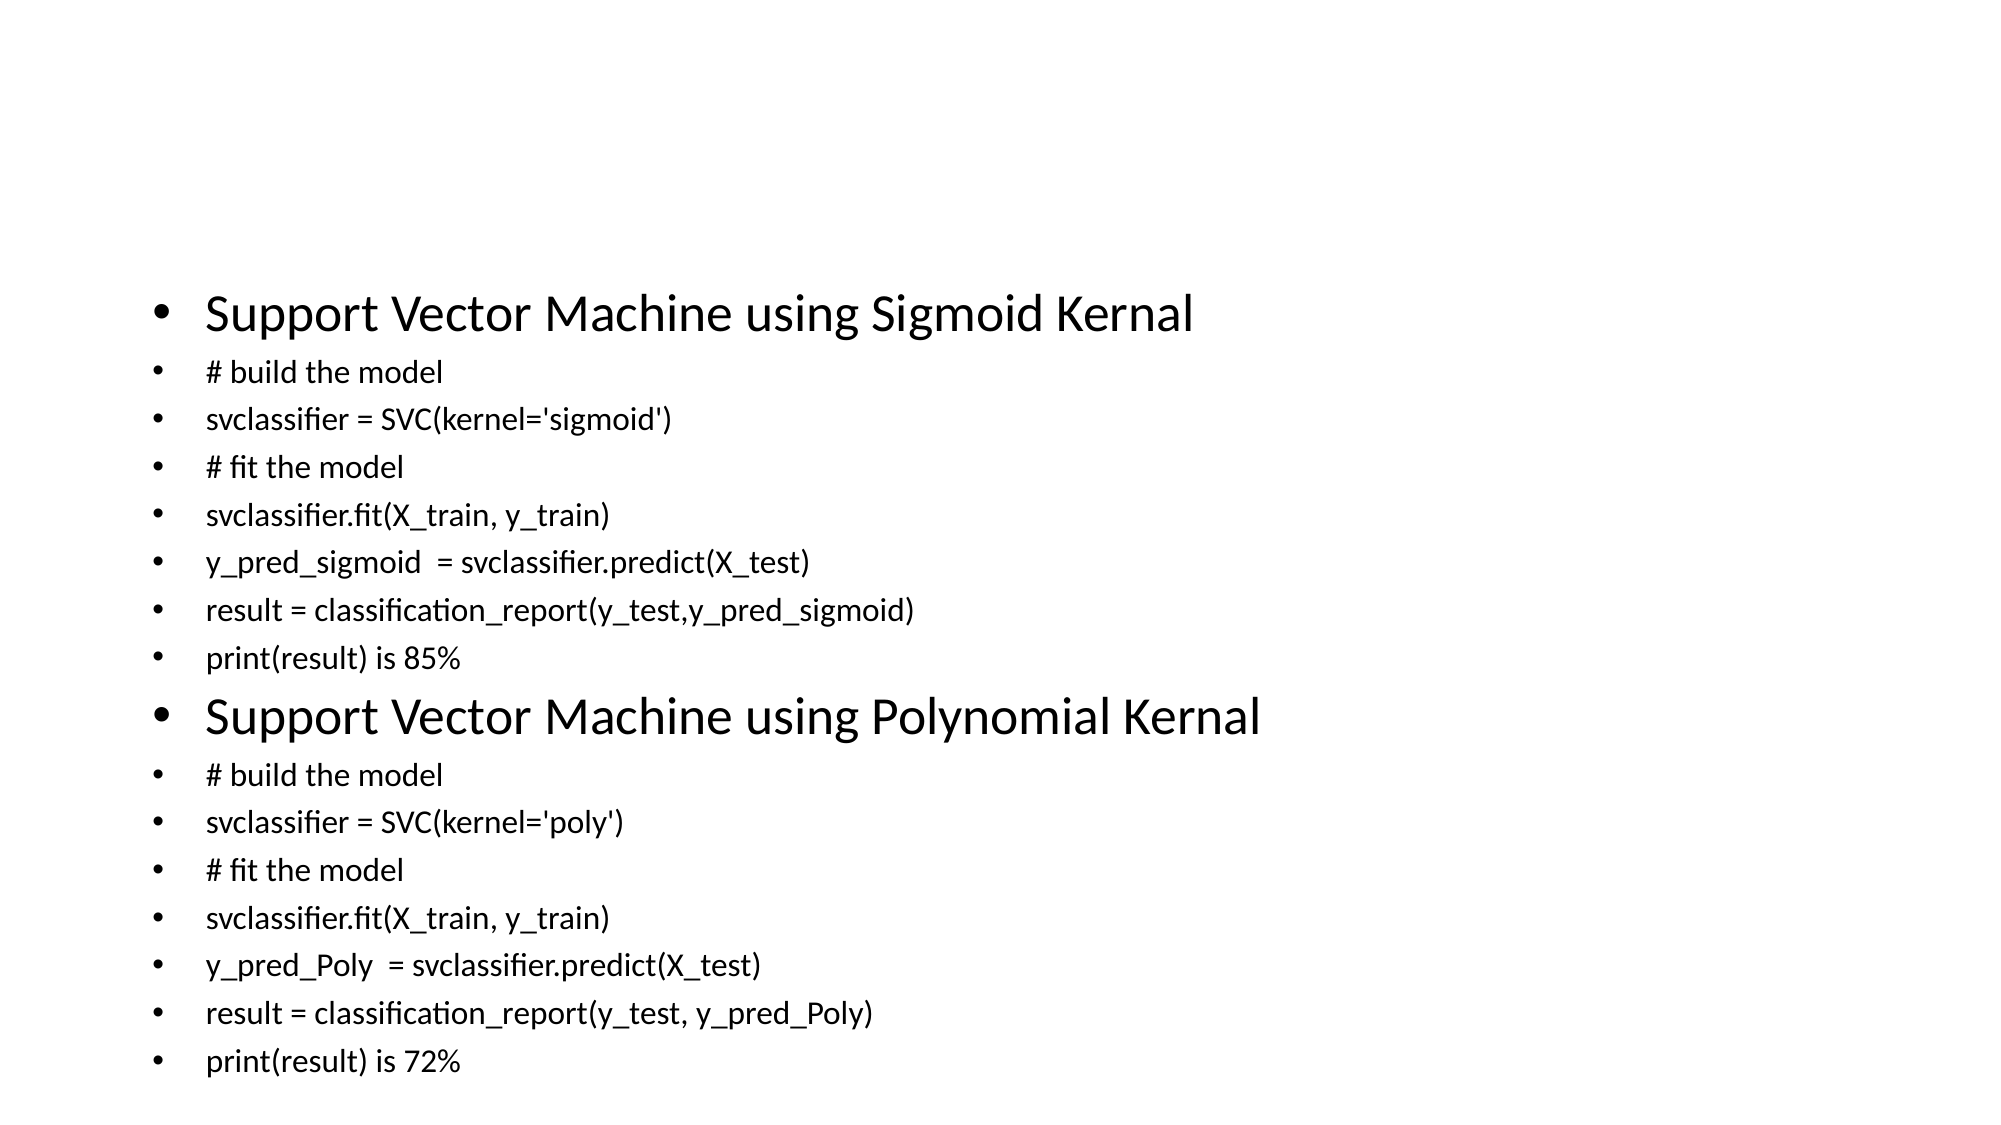

#
Support Vector Machine using Sigmoid Kernal
# build the model
svclassifier = SVC(kernel='sigmoid')
# fit the model
svclassifier.fit(X_train, y_train)
y_pred_sigmoid  = svclassifier.predict(X_test)
result = classification_report(y_test,y_pred_sigmoid)
print(result) is 85%
Support Vector Machine using Polynomial Kernal
# build the model
svclassifier = SVC(kernel='poly')
# fit the model
svclassifier.fit(X_train, y_train)
y_pred_Poly  = svclassifier.predict(X_test)
result = classification_report(y_test, y_pred_Poly)
print(result) is 72%